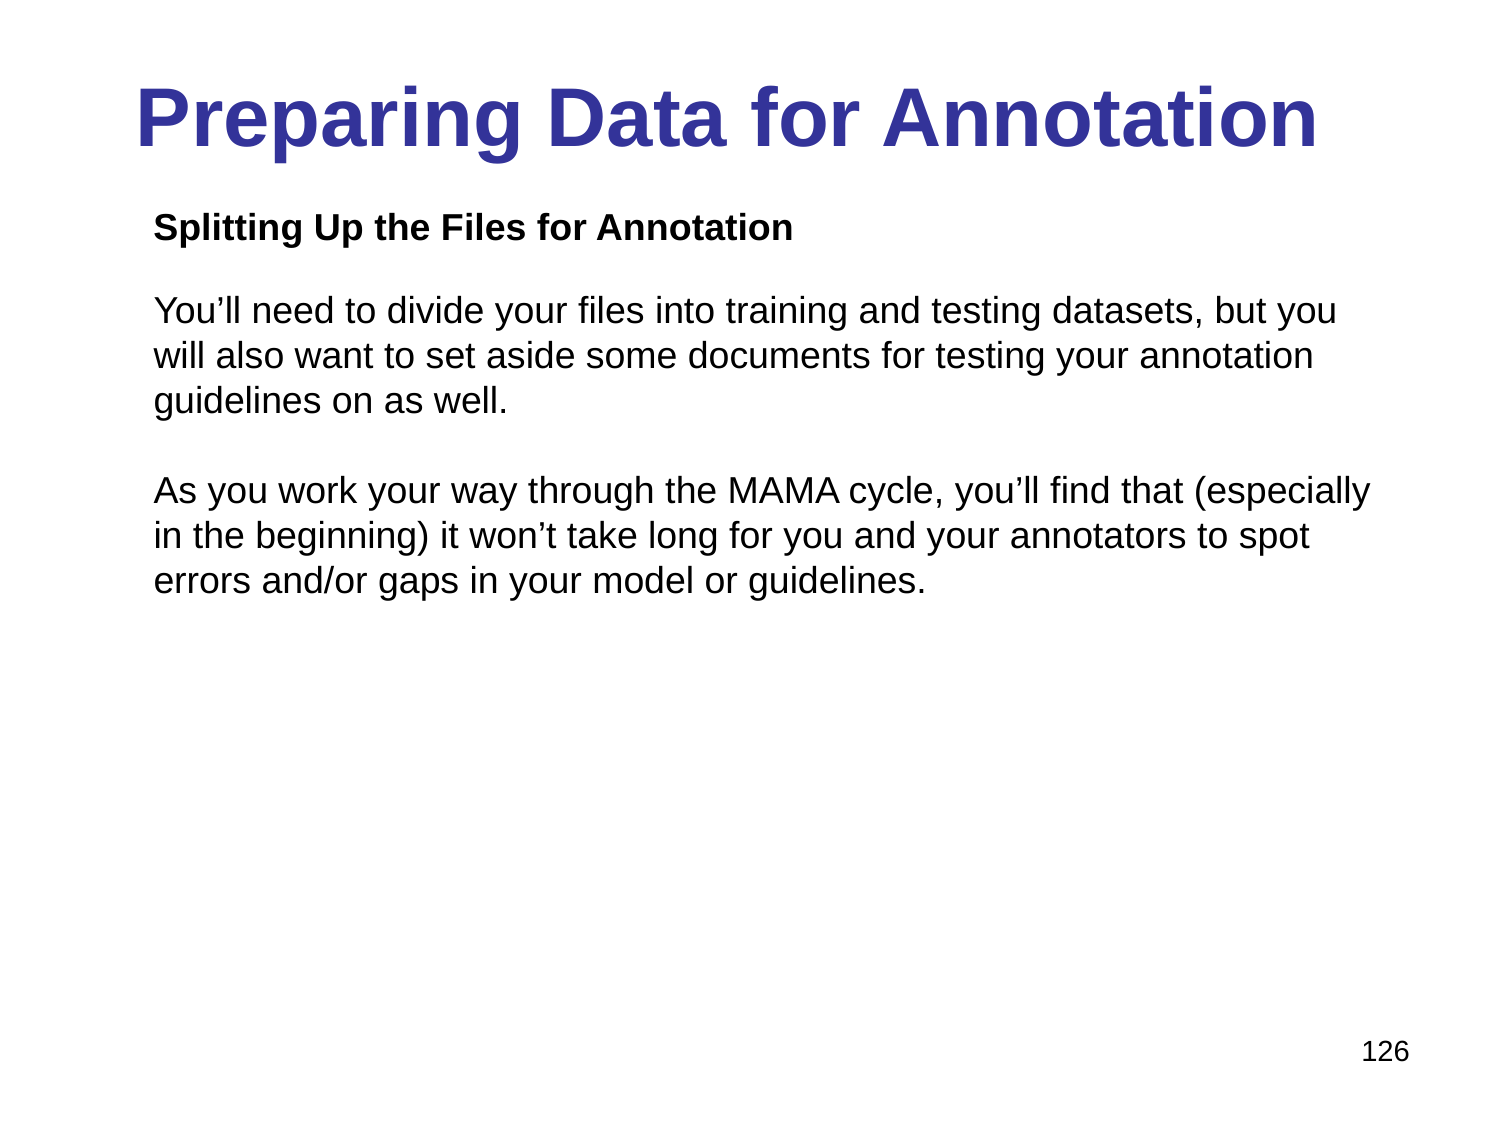

# Preparing Data for Annotation

Splitting Up the Files for Annotation

You’ll need to divide your files into training and testing datasets, but you will also want to set aside some documents for testing your annotation guidelines on as well.

As you work your way through the MAMA cycle, you’ll find that (especially in the beginning) it won’t take long for you and your annotators to spot errors and/or gaps in your model or guidelines.

126